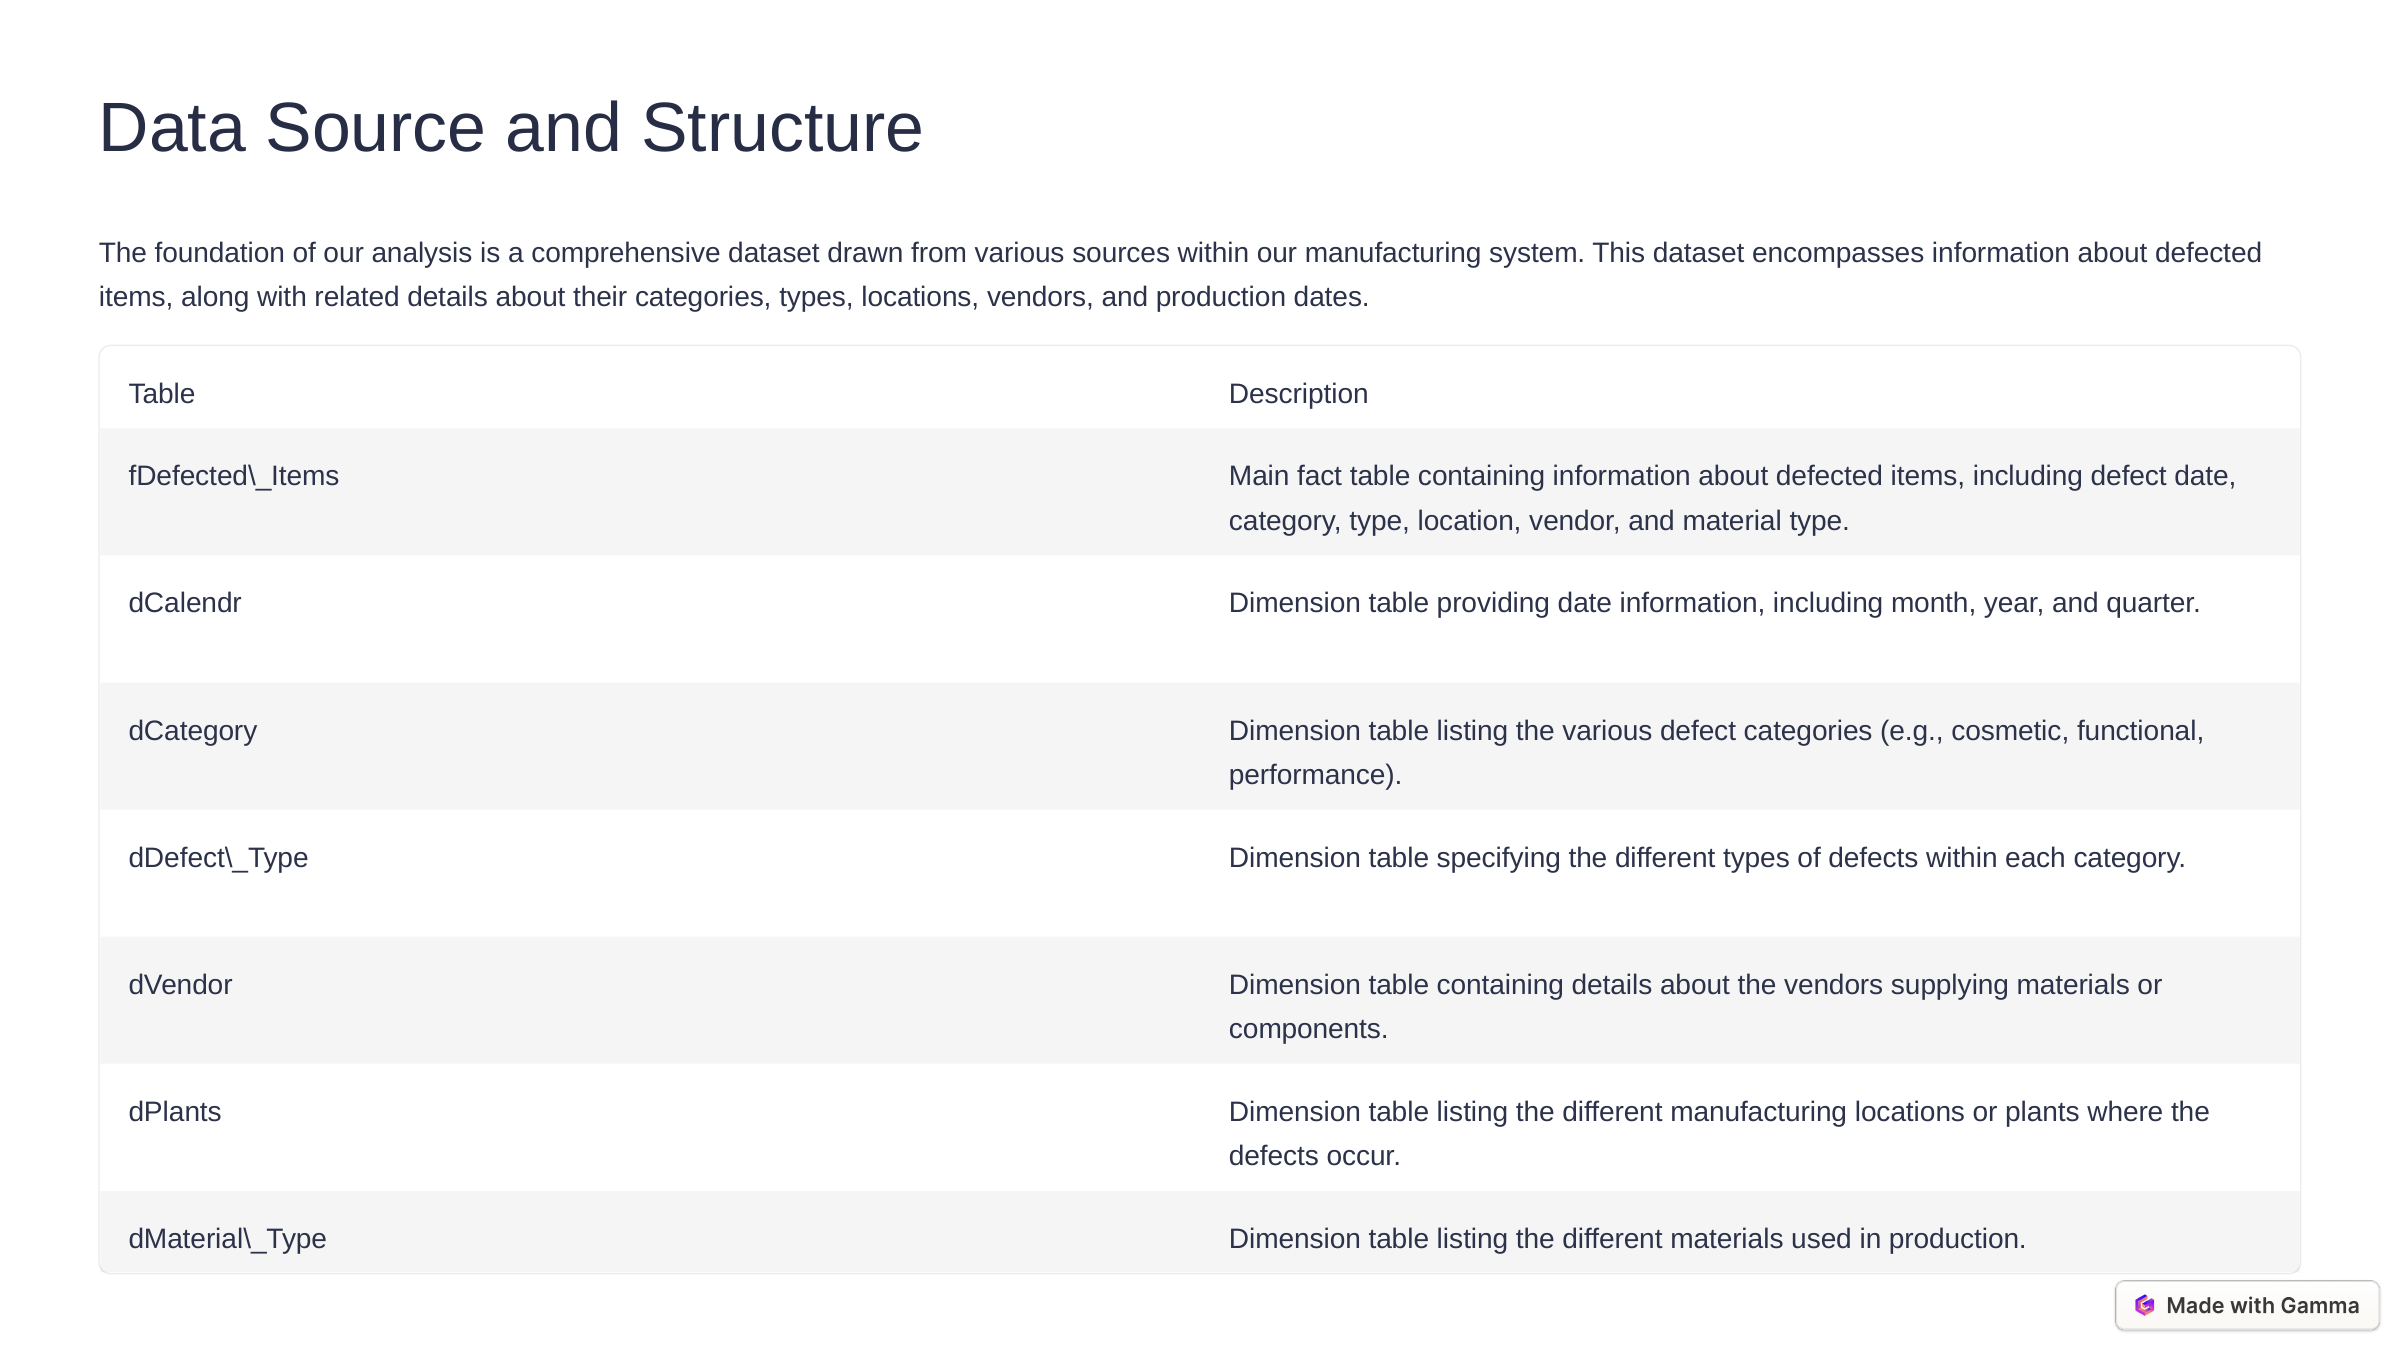

Data Source and Structure
The foundation of our analysis is a comprehensive dataset drawn from various sources within our manufacturing system. This dataset encompasses information about defected items, along with related details about their categories, types, locations, vendors, and production dates.

Table
Description

fDefected\_Items
Main fact table containing information about defected items, including defect date, category, type, location, vendor, and material type.

dCalendr
Dimension table providing date information, including month, year, and quarter.

dCategory
Dimension table listing the various defect categories (e.g., cosmetic, functional, performance).

dDefect\_Type
Dimension table specifying the different types of defects within each category.

dVendor
Dimension table containing details about the vendors supplying materials or components.

dPlants
Dimension table listing the different manufacturing locations or plants where the defects occur.

dMaterial\_Type
Dimension table listing the different materials used in production.